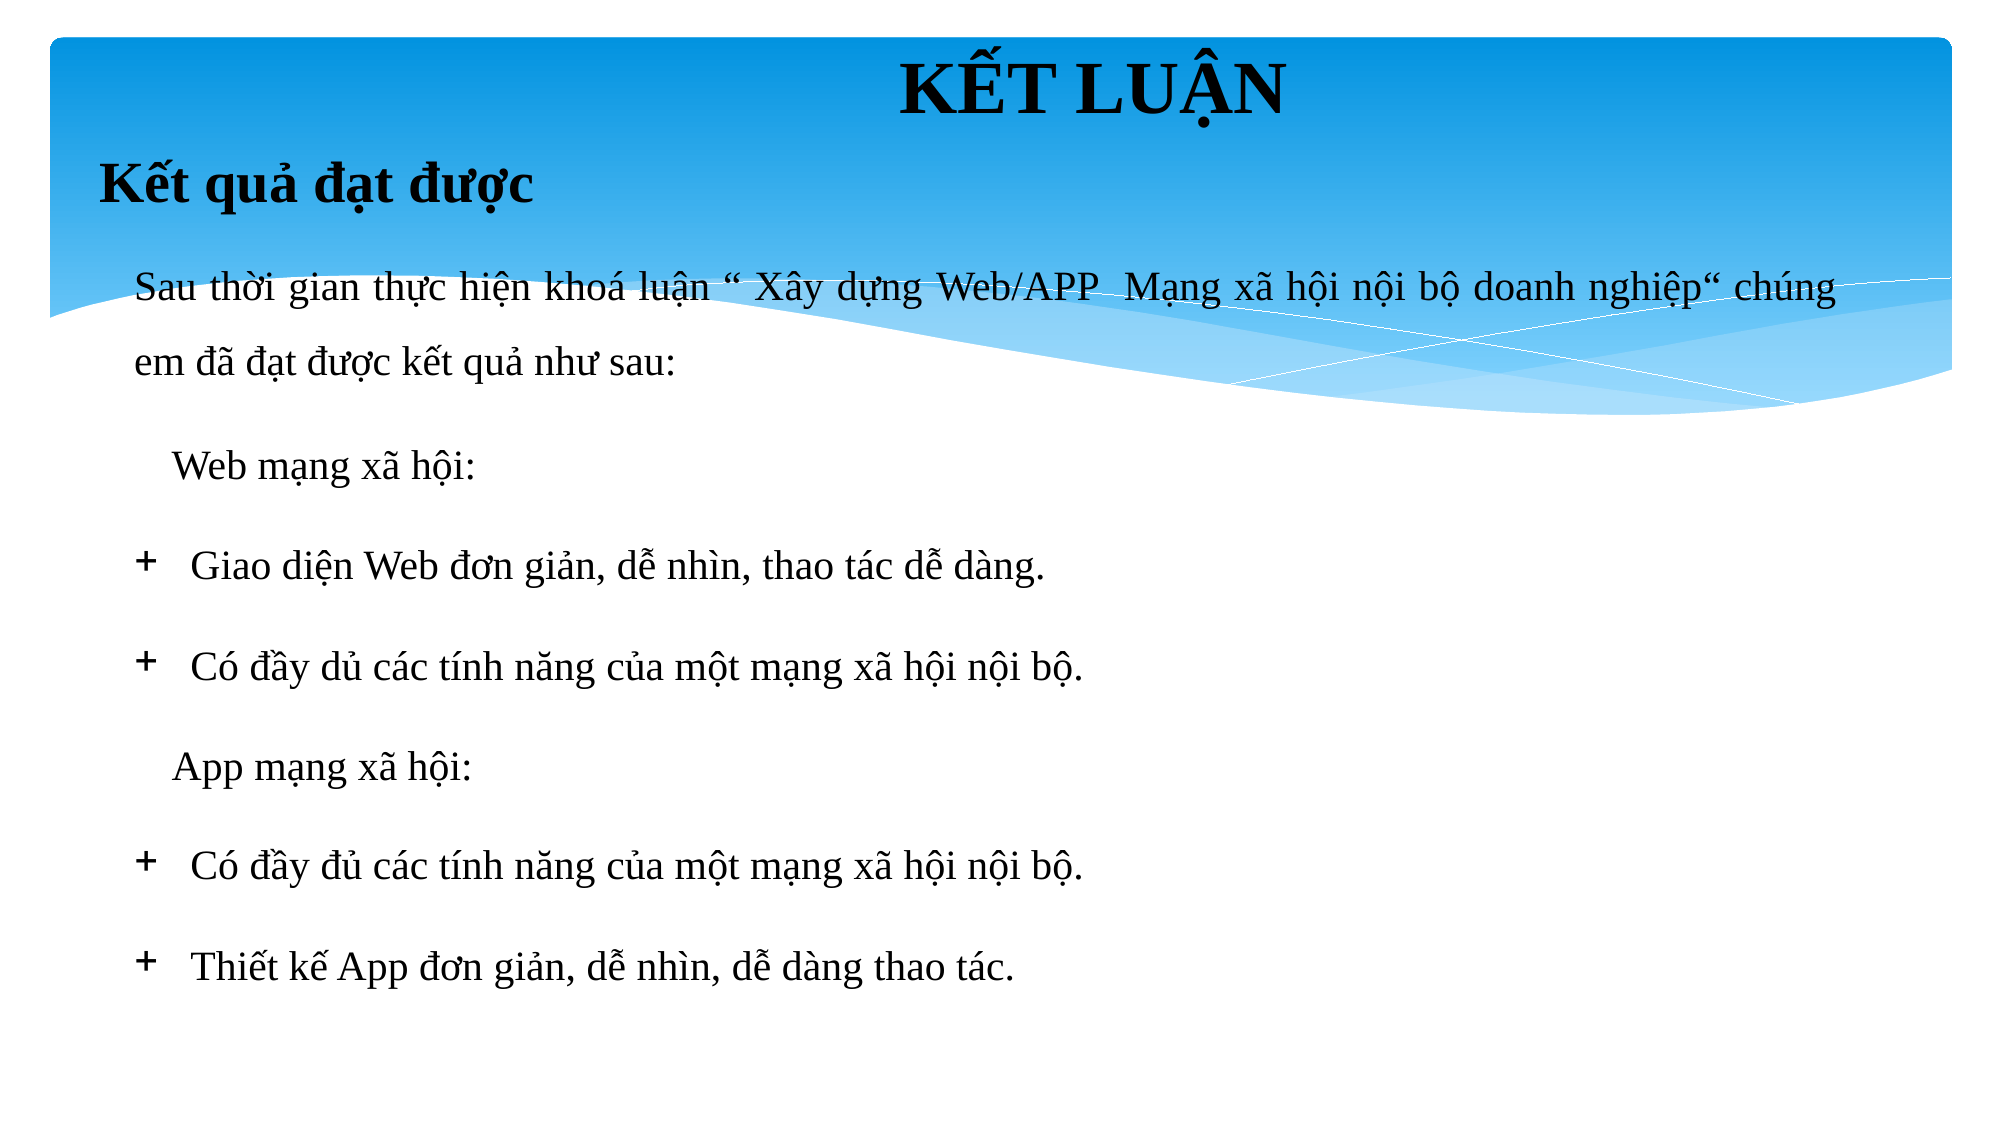

KẾT LUẬN
Kết quả đạt được
Sau thời gian thực hiện khoá luận “ Xây dựng Web/APP  Mạng xã hội nội bộ doanh nghiệp“ chúng em đã đạt được kết quả như sau:
Web mạng xã hội:
Giao diện Web đơn giản, dễ nhìn, thao tác dễ dàng.
Có đầy dủ các tính năng của một mạng xã hội nội bộ.
App mạng xã hội:
Có đầy đủ các tính năng của một mạng xã hội nội bộ.
Thiết kế App đơn giản, dễ nhìn, dễ dàng thao tác.